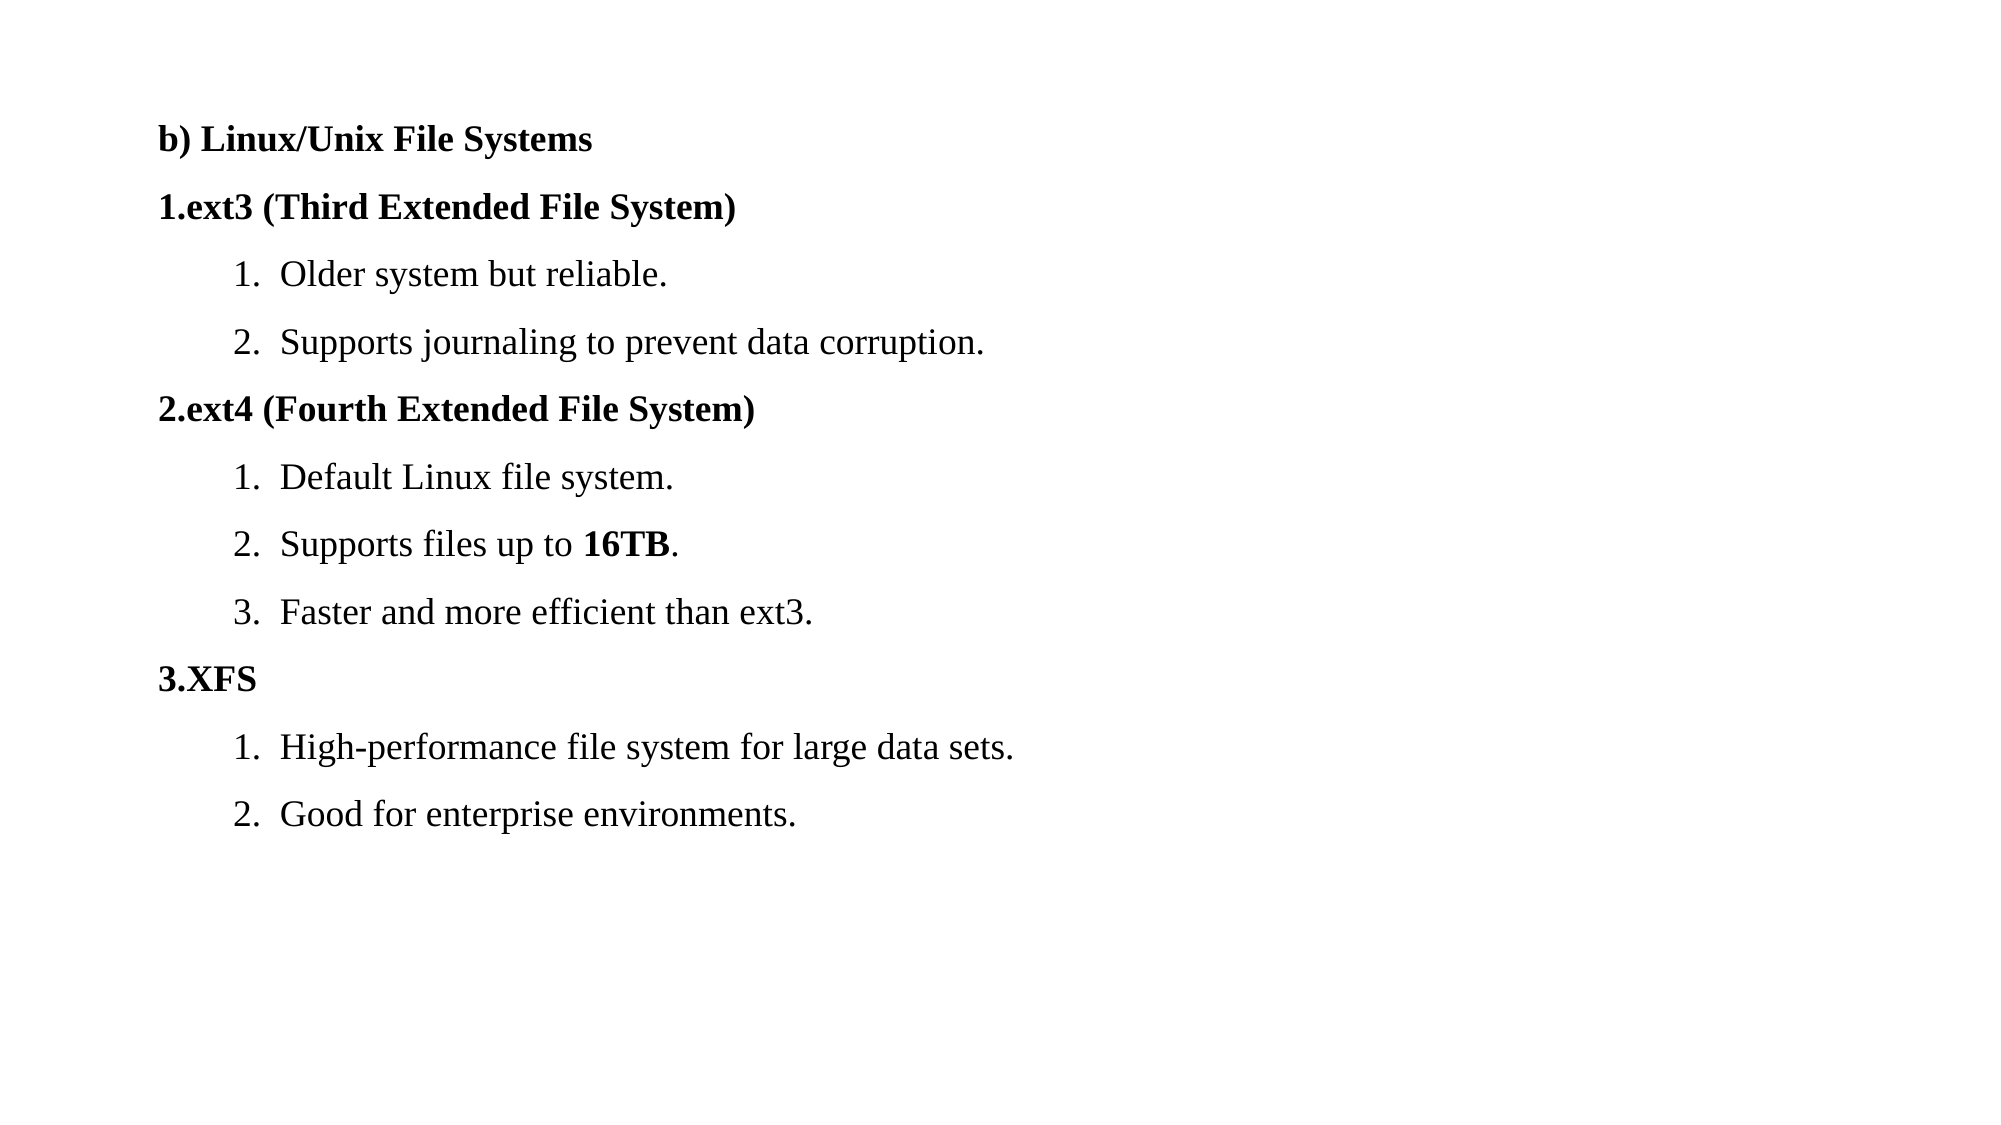

b) Linux/Unix File Systems
ext3 (Third Extended File System)
Older system but reliable.
Supports journaling to prevent data corruption.
ext4 (Fourth Extended File System)
Default Linux file system.
Supports files up to 16TB.
Faster and more efficient than ext3.
XFS
High-performance file system for large data sets.
Good for enterprise environments.